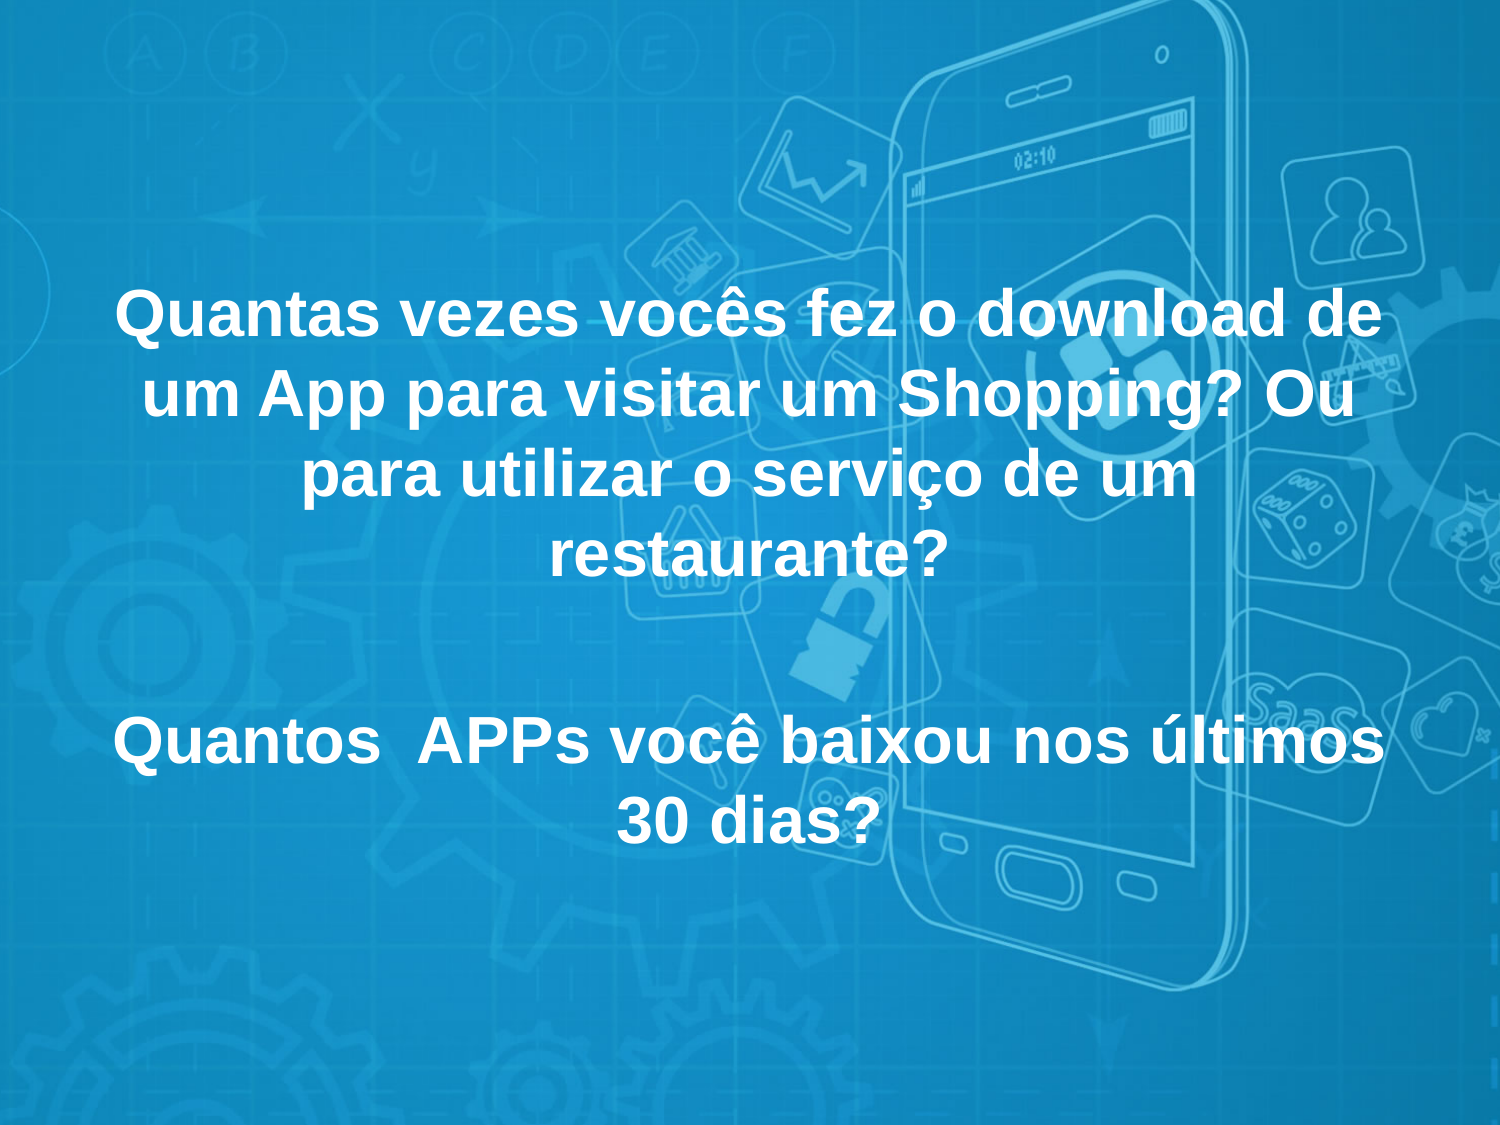

Quantas vezes vocês fez o download de um App para visitar um Shopping? Ou para utilizar o serviço de um restaurante?

Quantos  APPs você baixou nos últimos 30 dias?